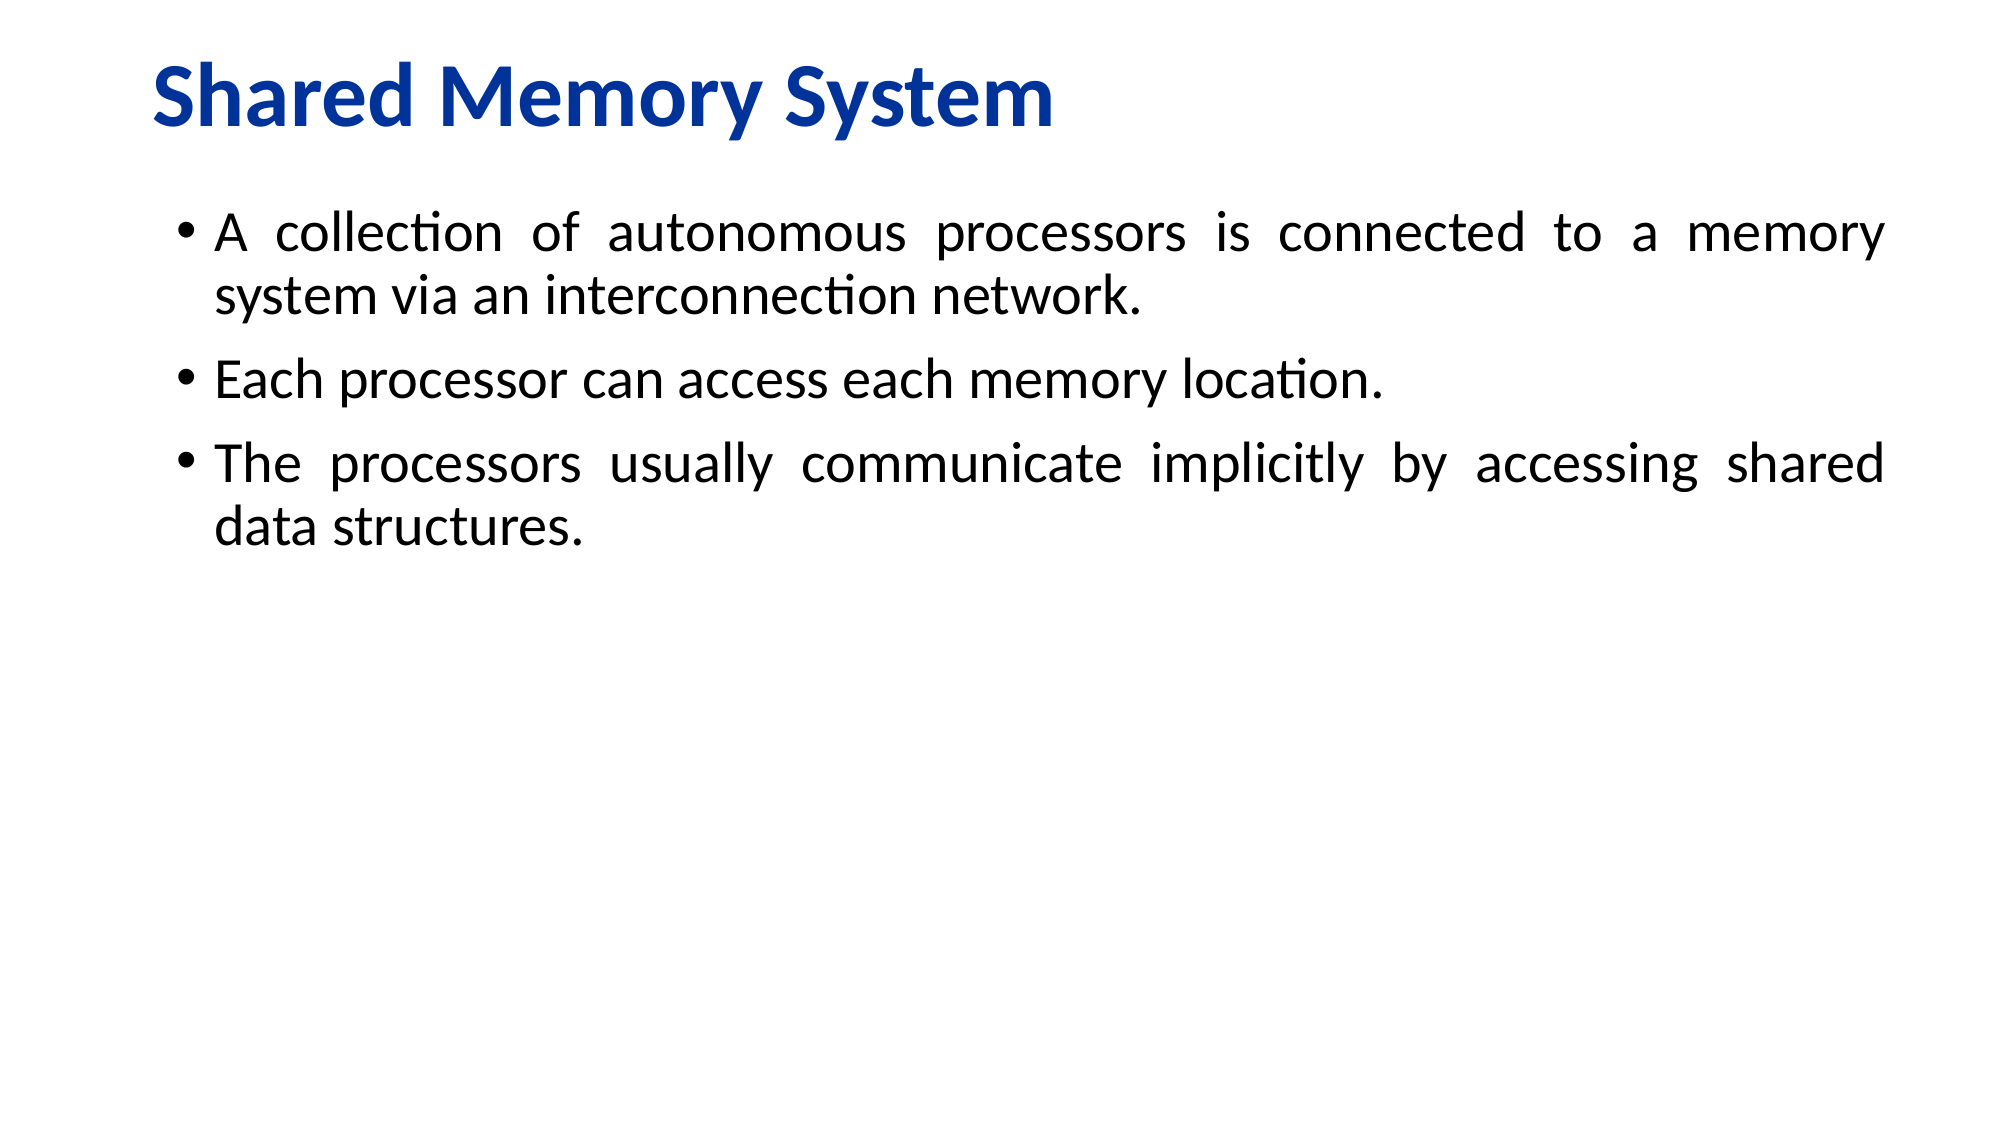

# Shared Memory System
A collection of autonomous processors is connected to a memory system via an interconnection network.
Each processor can access each memory location.
The processors usually communicate implicitly by accessing shared data structures.